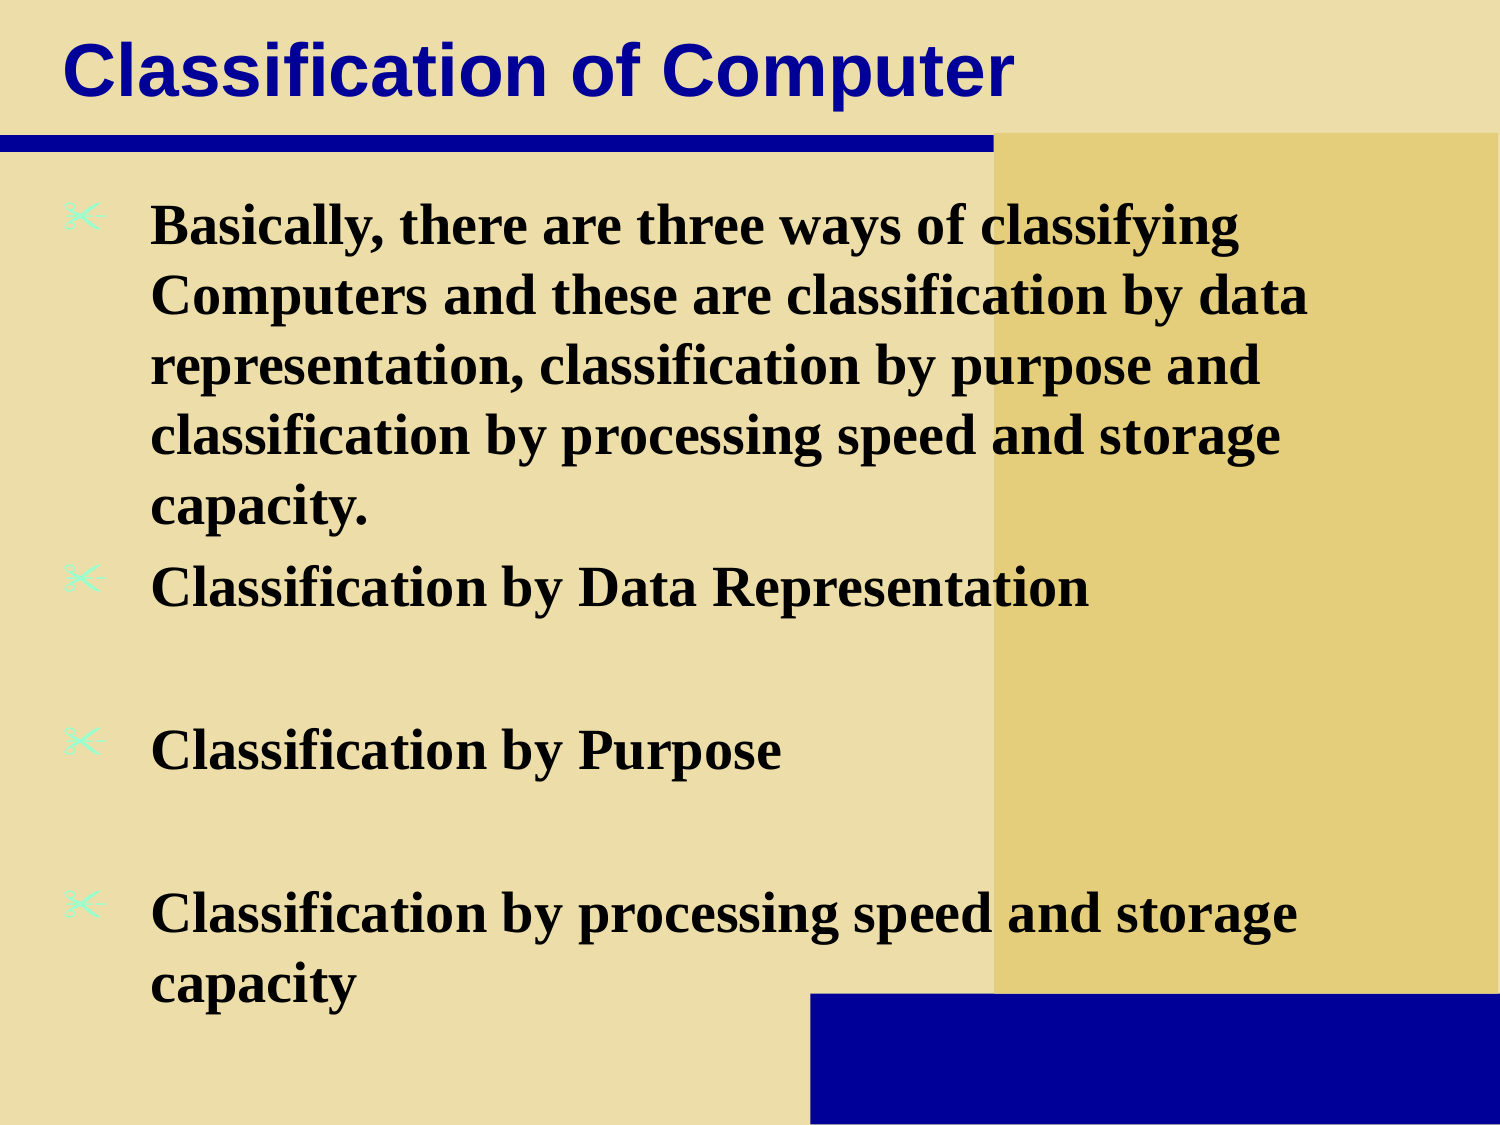

# Classification of Computer
Basically, there are three ways of classifying Computers and these are classification by data representation, classification by purpose and classification by processing speed and storage capacity.
Classification by Data Representation

Classification by Purpose

Classification by processing speed and storage capacity